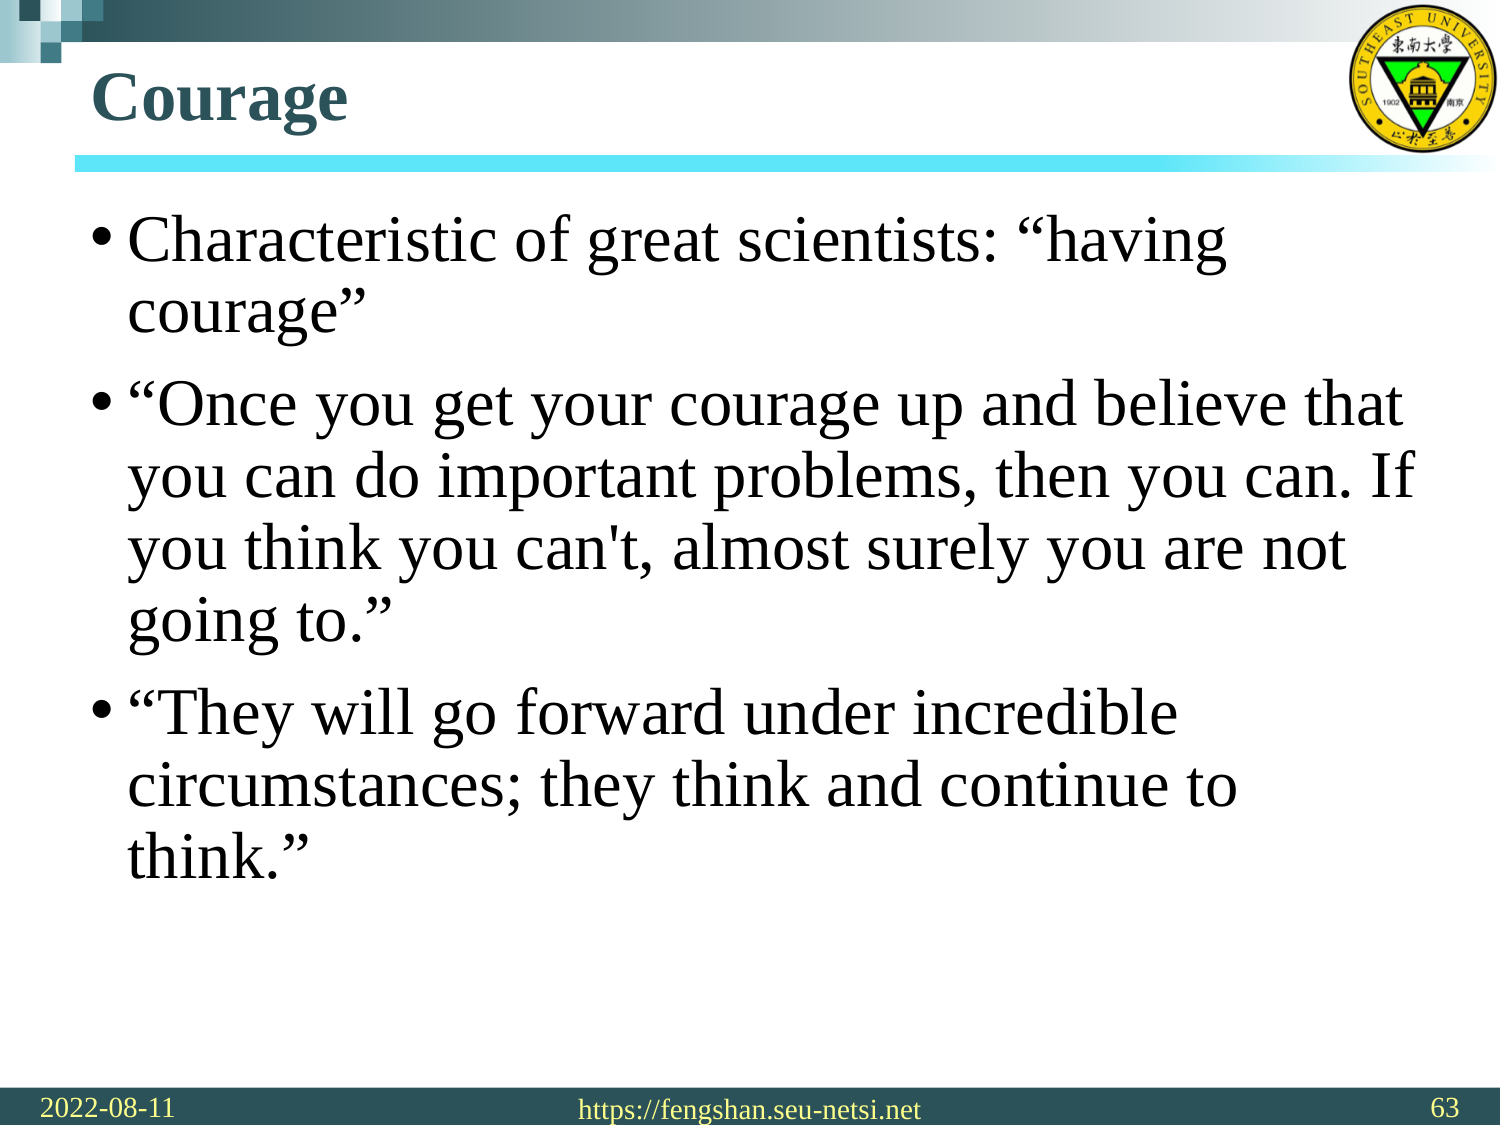

# Courage
Characteristic of great scientists: “having courage”
“Once you get your courage up and believe that you can do important problems, then you can. If you think you can't, almost surely you are not going to.”
“They will go forward under incredible circumstances; they think and continue to think.”
2022-08-11
63
https://fengshan.seu-netsi.net